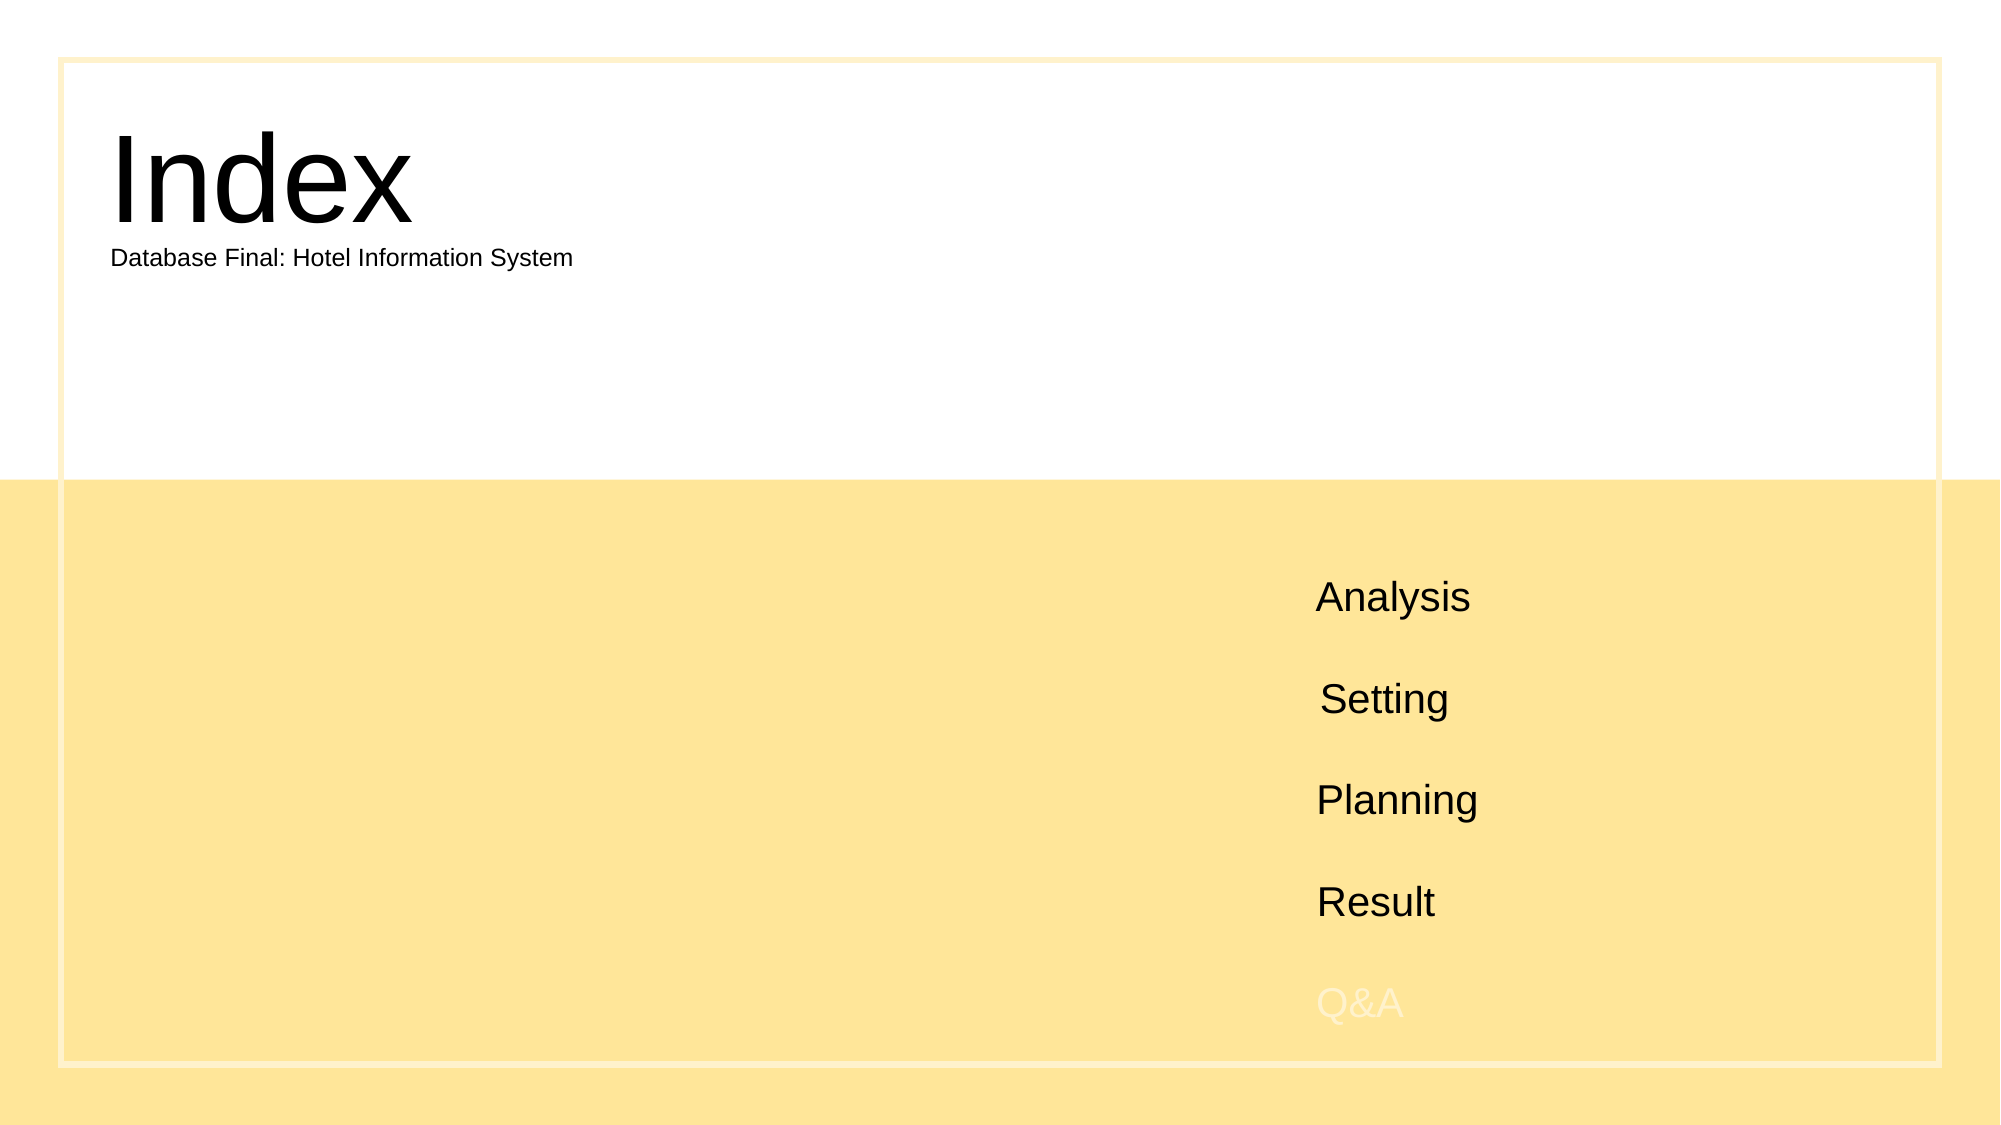

Index
Database Final: Hotel Information System

Analysis
Setting
Planning
Result
Q&A